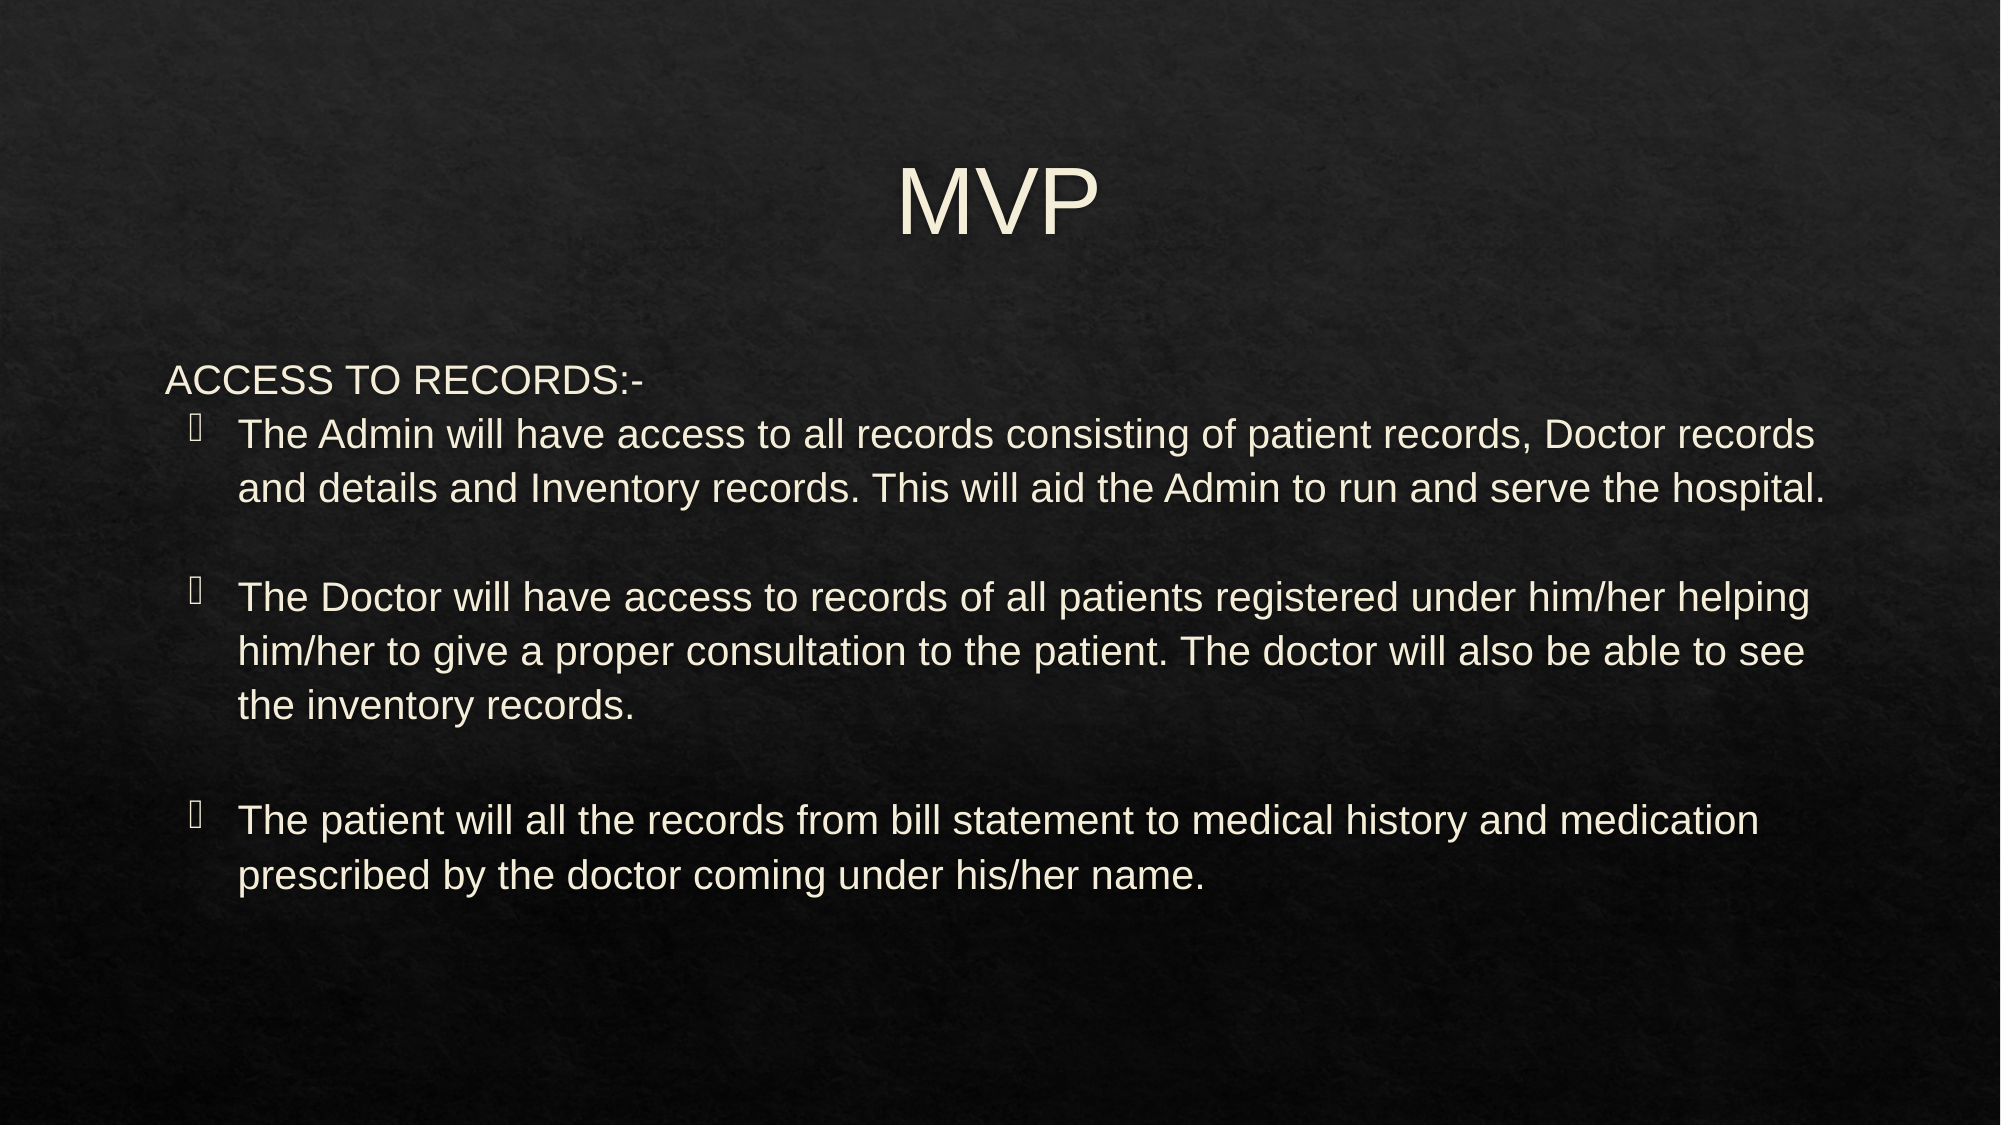

# MVP
ACCESS TO RECORDS:-
The Admin will have access to all records consisting of patient records, Doctor records and details and Inventory records. This will aid the Admin to run and serve the hospital.

The Doctor will have access to records of all patients registered under him/her helping him/her to give a proper consultation to the patient. The doctor will also be able to see the inventory records.

The patient will all the records from bill statement to medical history and medication prescribed by the doctor coming under his/her name.